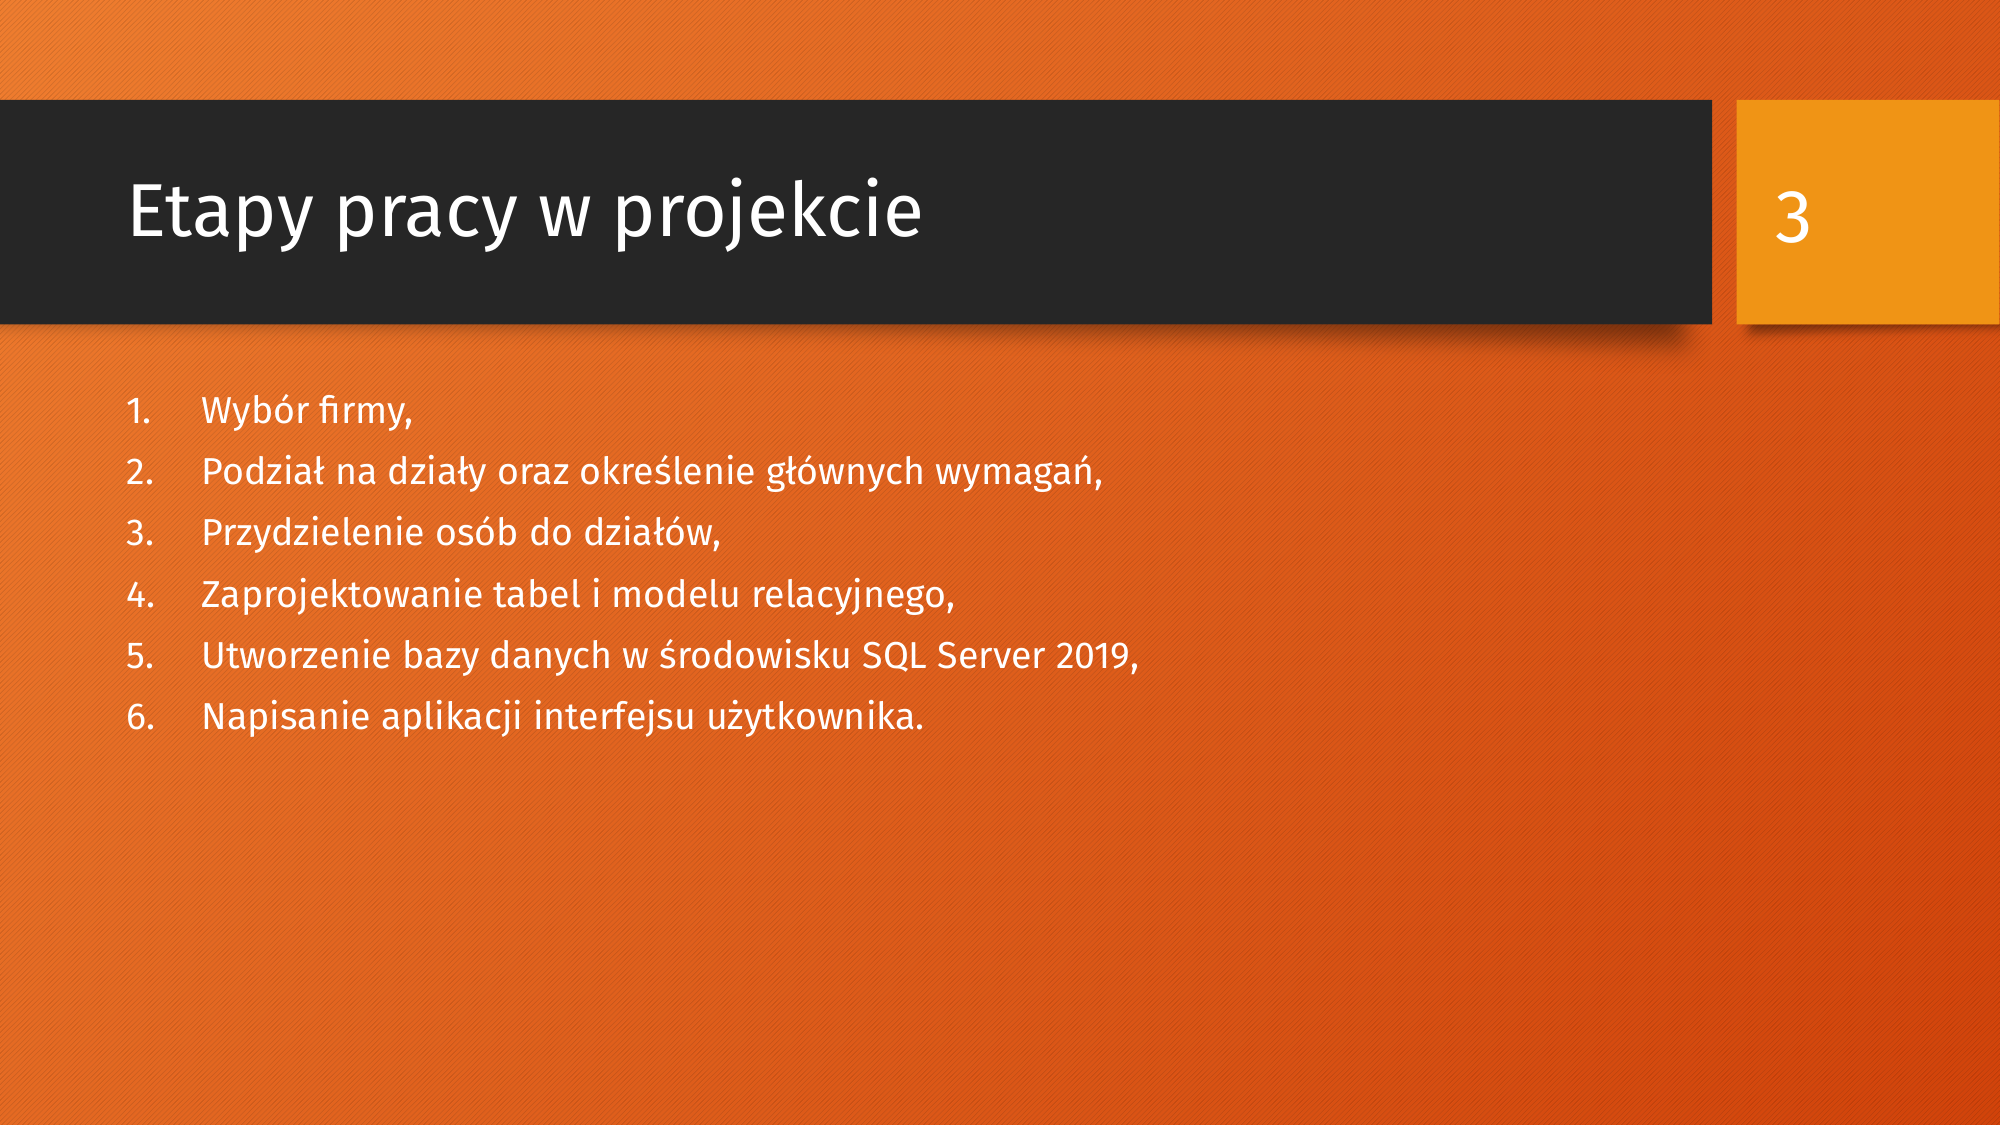

3
# Etapy pracy w projekcie
Wybór firmy,
Podział na działy oraz określenie głównych wymagań,
Przydzielenie osób do działów,
Zaprojektowanie tabel i modelu relacyjnego,
Utworzenie bazy danych w środowisku SQL Server 2019,
Napisanie aplikacji interfejsu użytkownika.